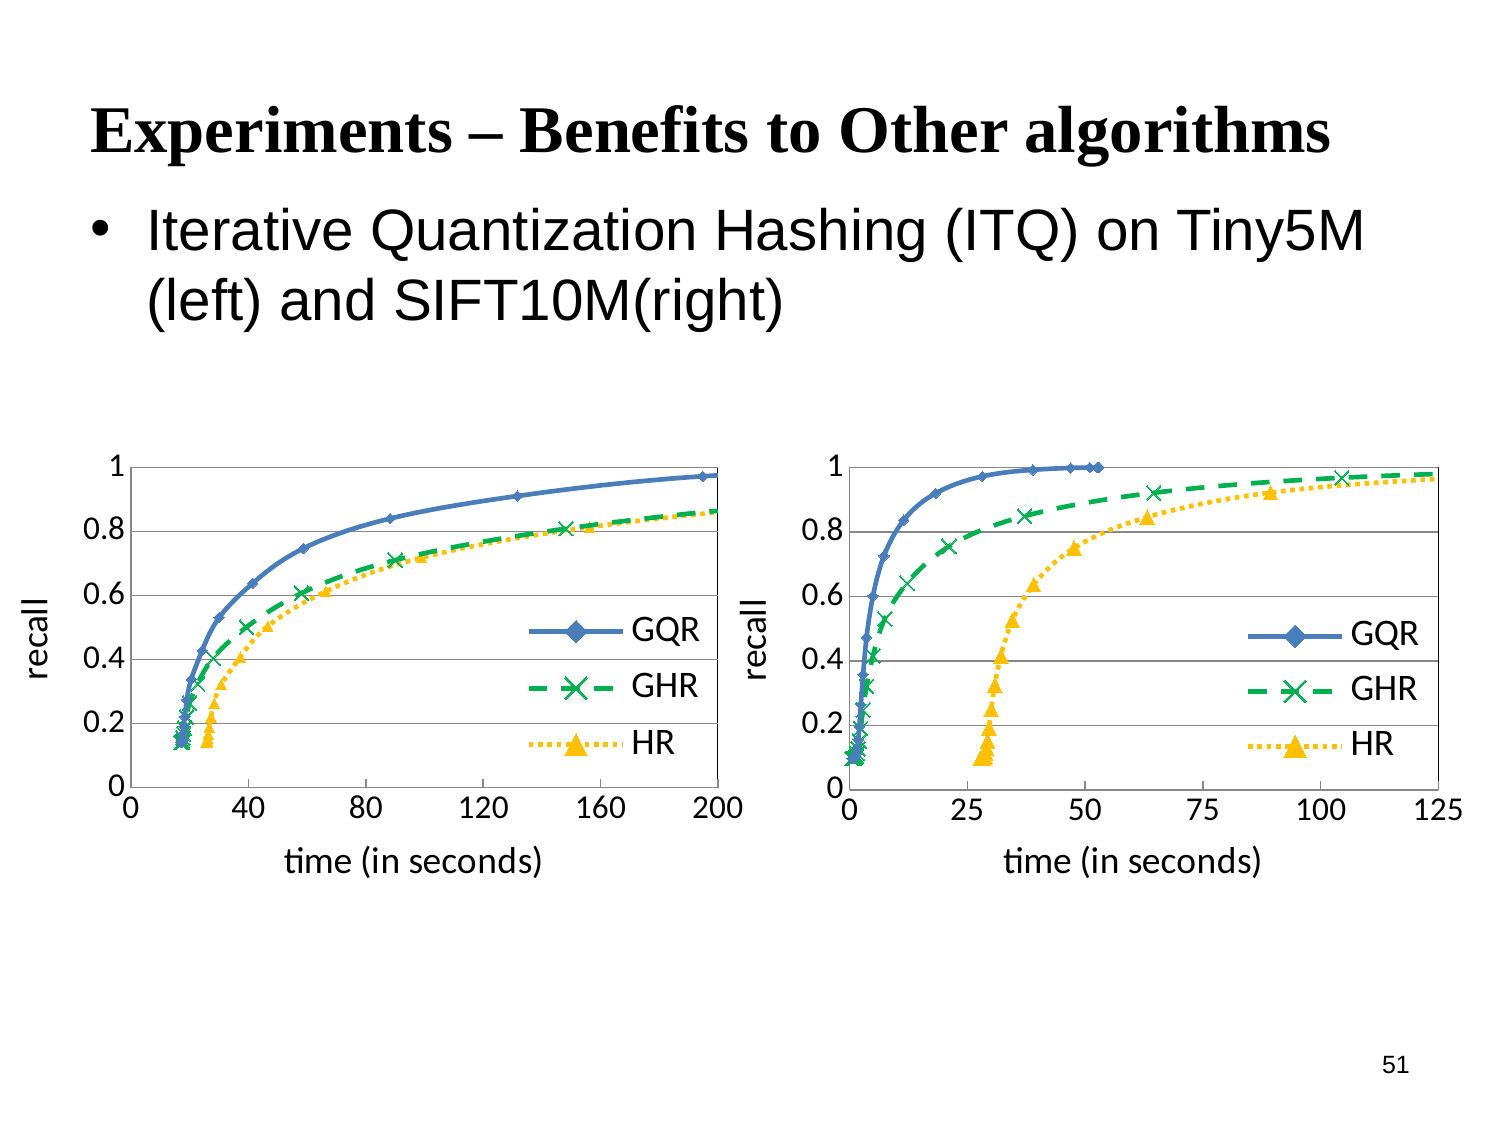

# Experiments – Benefits to Other algorithms
Iterative Quantization Hashing (ITQ) on Tiny5M (left) and SIFT10M(right)

### Chart

| Category | GQR | GHR | HR |
|---|---|---|---|

### Chart

| Category | GQR | GHR | HR |
|---|---|---|---|
51